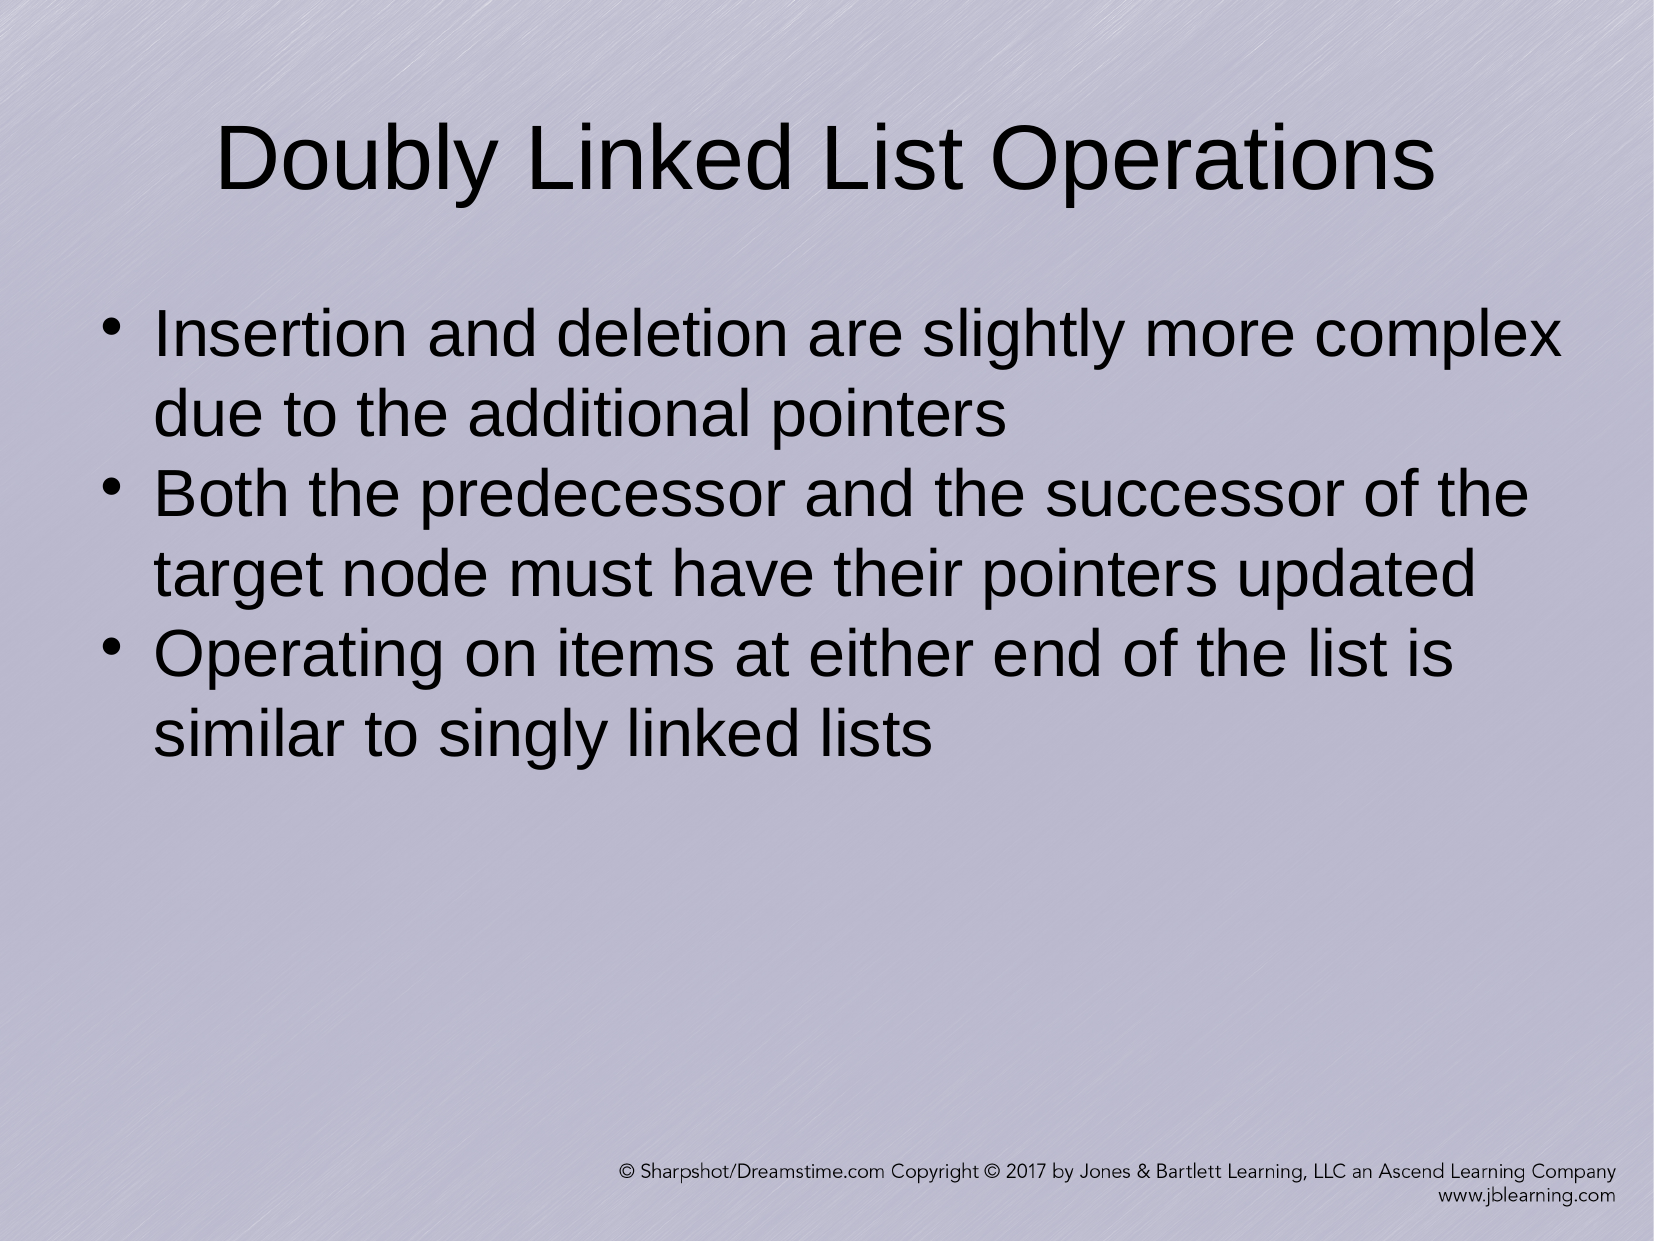

Doubly Linked List Operations
Insertion and deletion are slightly more complex due to the additional pointers
Both the predecessor and the successor of the target node must have their pointers updated
Operating on items at either end of the list is similar to singly linked lists